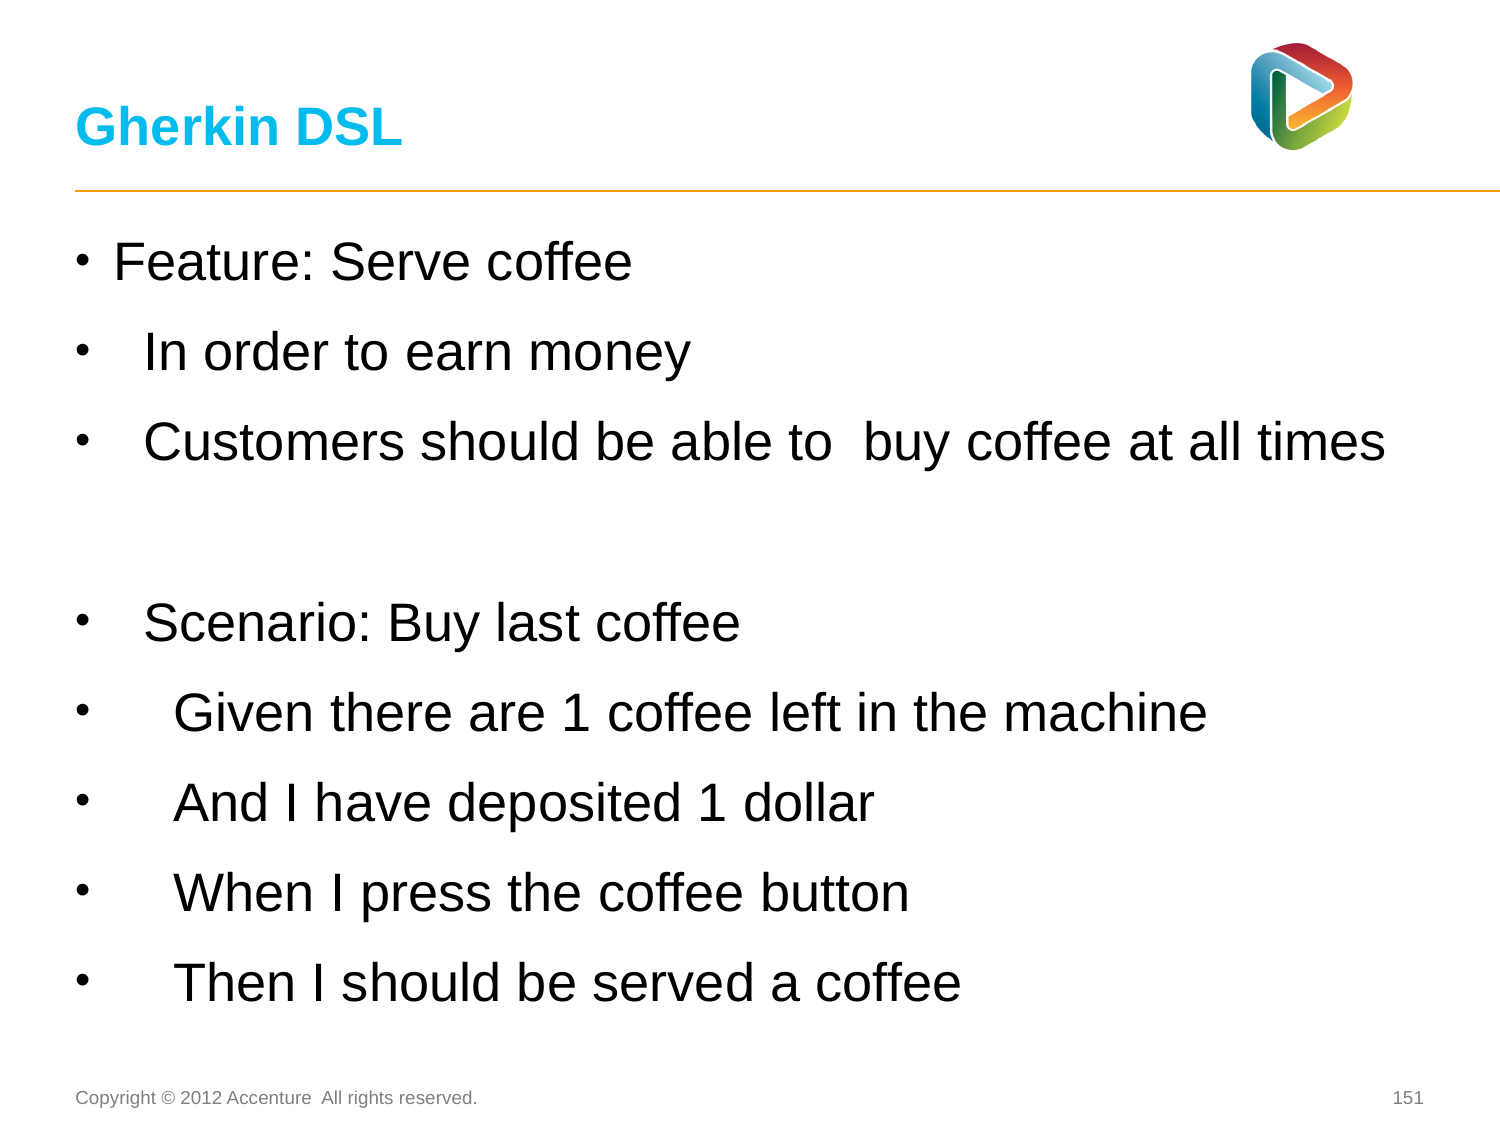

# Gherkin DSL
Feature: Serve coffee
  In order to earn money
  Customers should be able to  buy coffee at all times

  Scenario: Buy last coffee
    Given there are 1 coffee left in the machine
    And I have deposited 1 dollar
    When I press the coffee button
    Then I should be served a coffee